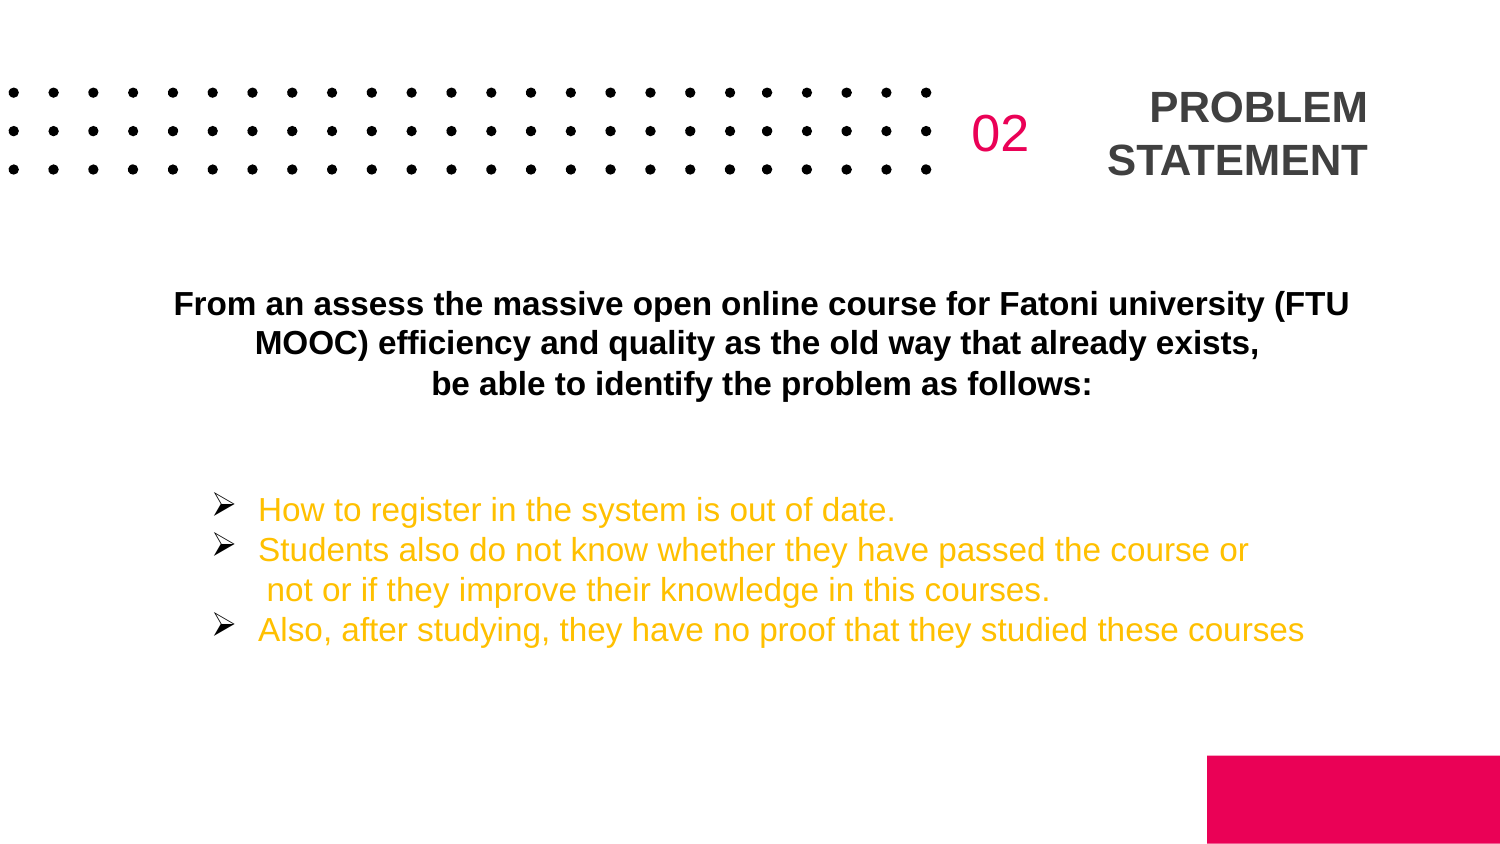

# PROBLEM STATEMENT
02
From an assess the massive open online course for Fatoni university (FTU MOOC) efficiency and quality as the old way that already exists,
be able to identify the problem as follows:

How to register in the system is out of date.
Students also do not know whether they have passed the course or
      not or if they improve their knowledge in this courses.
Also, after studying, they have no proof that they studied these courses